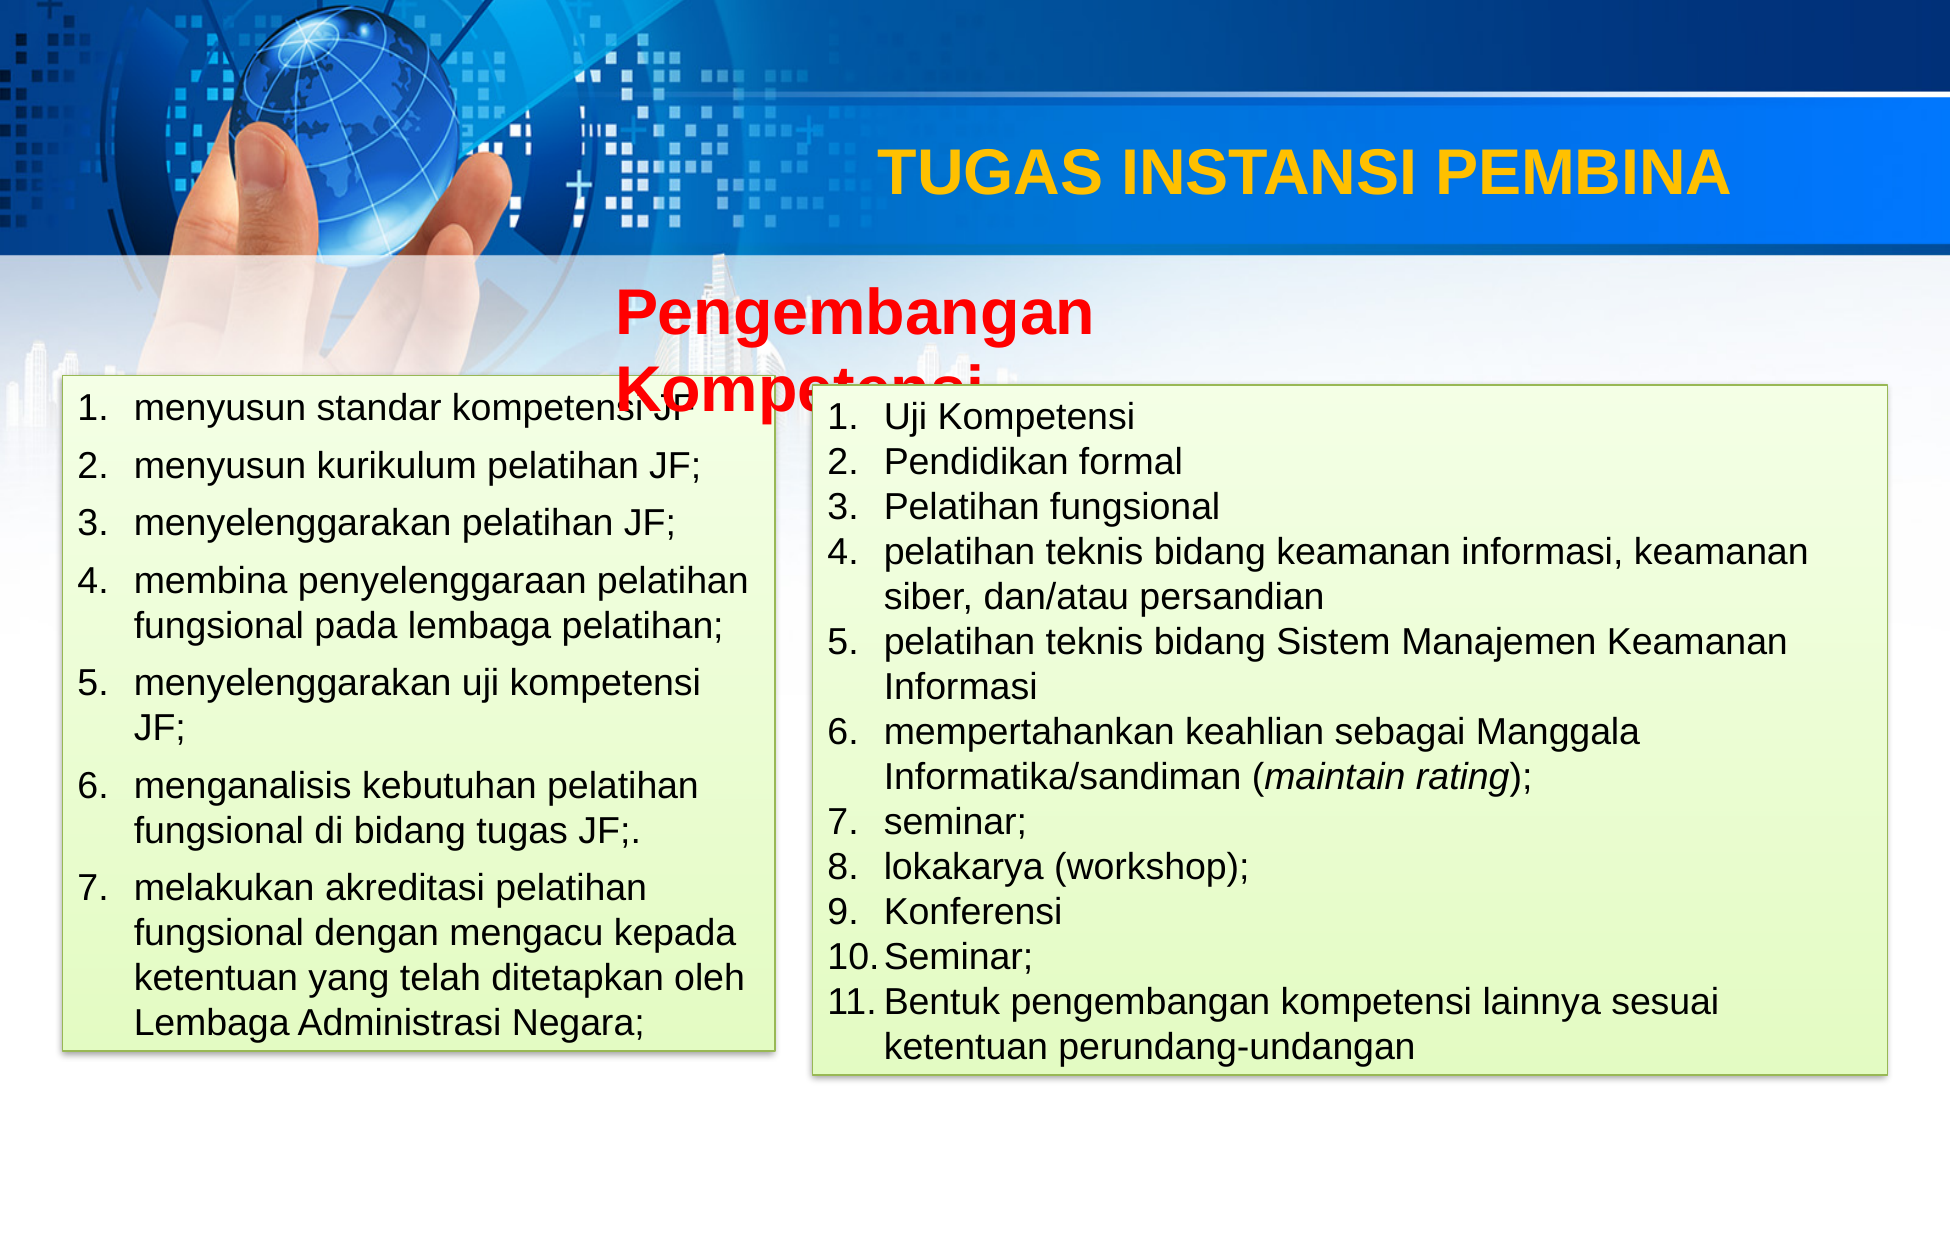

TUGAS INSTANSI PEMBINA
Pengembangan Kompetensi
menyusun standar kompetensi JF
menyusun kurikulum pelatihan JF;
menyelenggarakan pelatihan JF;
membina penyelenggaraan pelatihan fungsional pada lembaga pelatihan;
menyelenggarakan uji kompetensi JF;
menganalisis kebutuhan pelatihan fungsional di bidang tugas JF;.
melakukan akreditasi pelatihan fungsional dengan mengacu kepada ketentuan yang telah ditetapkan oleh Lembaga Administrasi Negara;
Uji Kompetensi
Pendidikan formal
Pelatihan fungsional
pelatihan teknis bidang keamanan informasi, keamanan siber, dan/atau persandian
pelatihan teknis bidang Sistem Manajemen Keamanan Informasi
mempertahankan keahlian sebagai Manggala Informatika/sandiman (maintain rating);
seminar;
lokakarya (workshop);
Konferensi
Seminar;
Bentuk pengembangan kompetensi lainnya sesuai ketentuan perundang-undangan